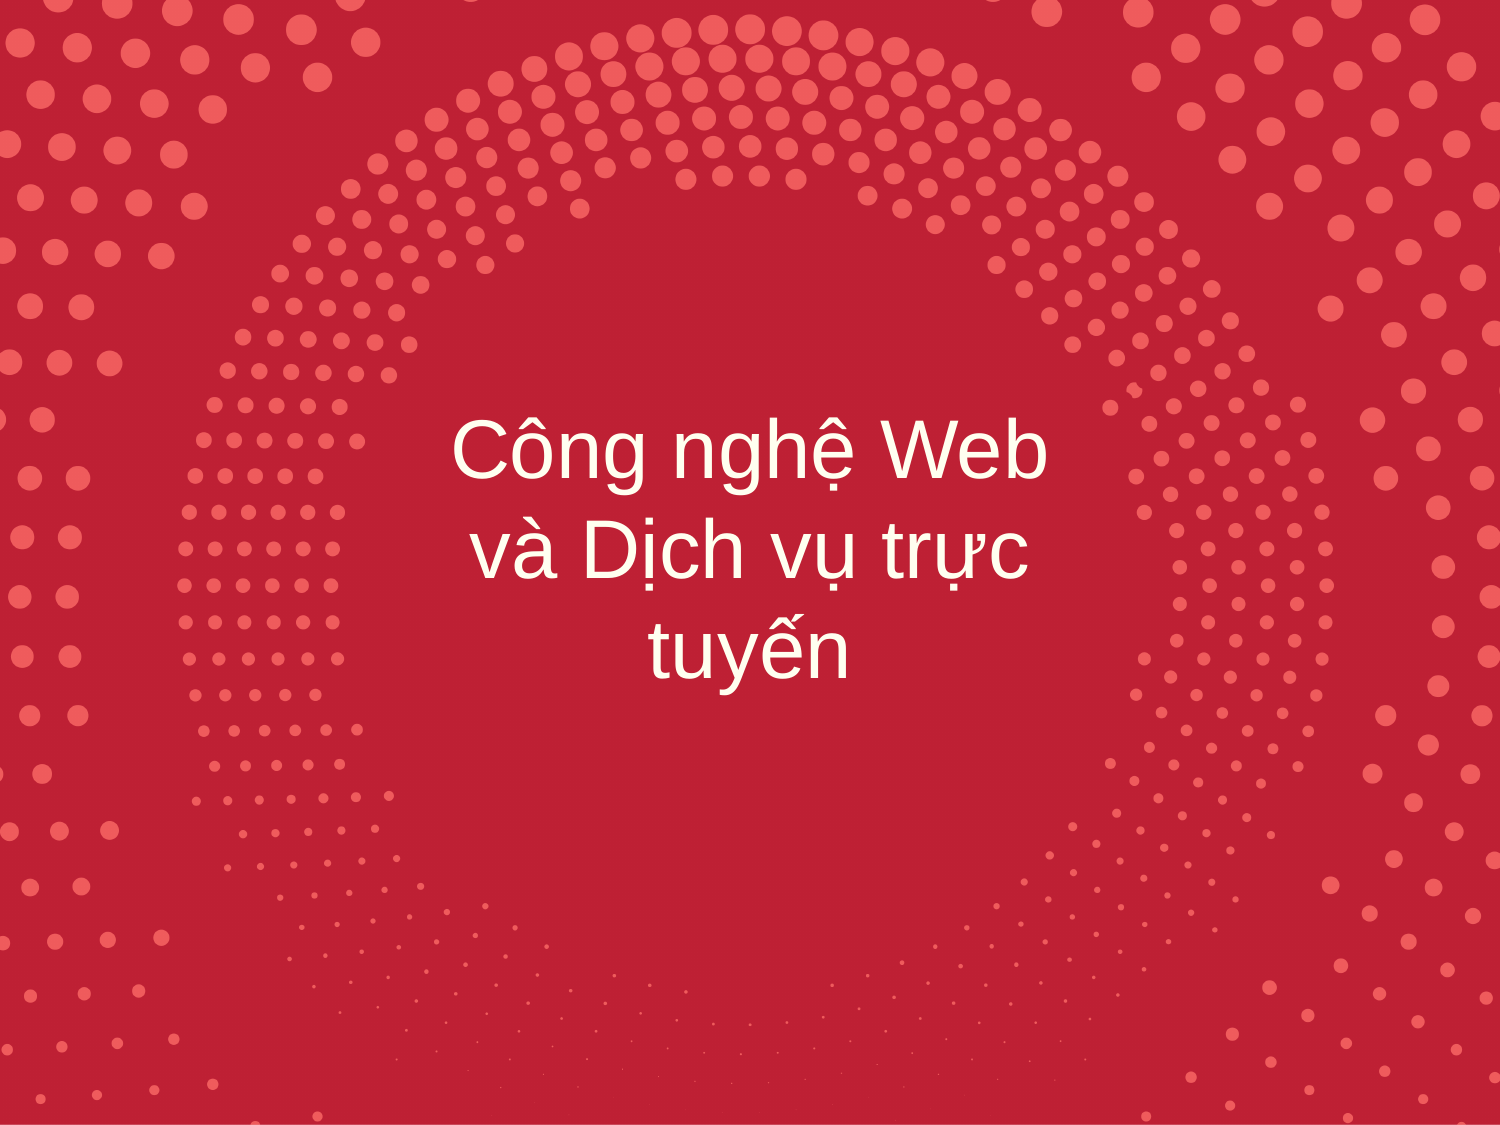

# Công nghệ Web và Dịch vụ trực tuyến